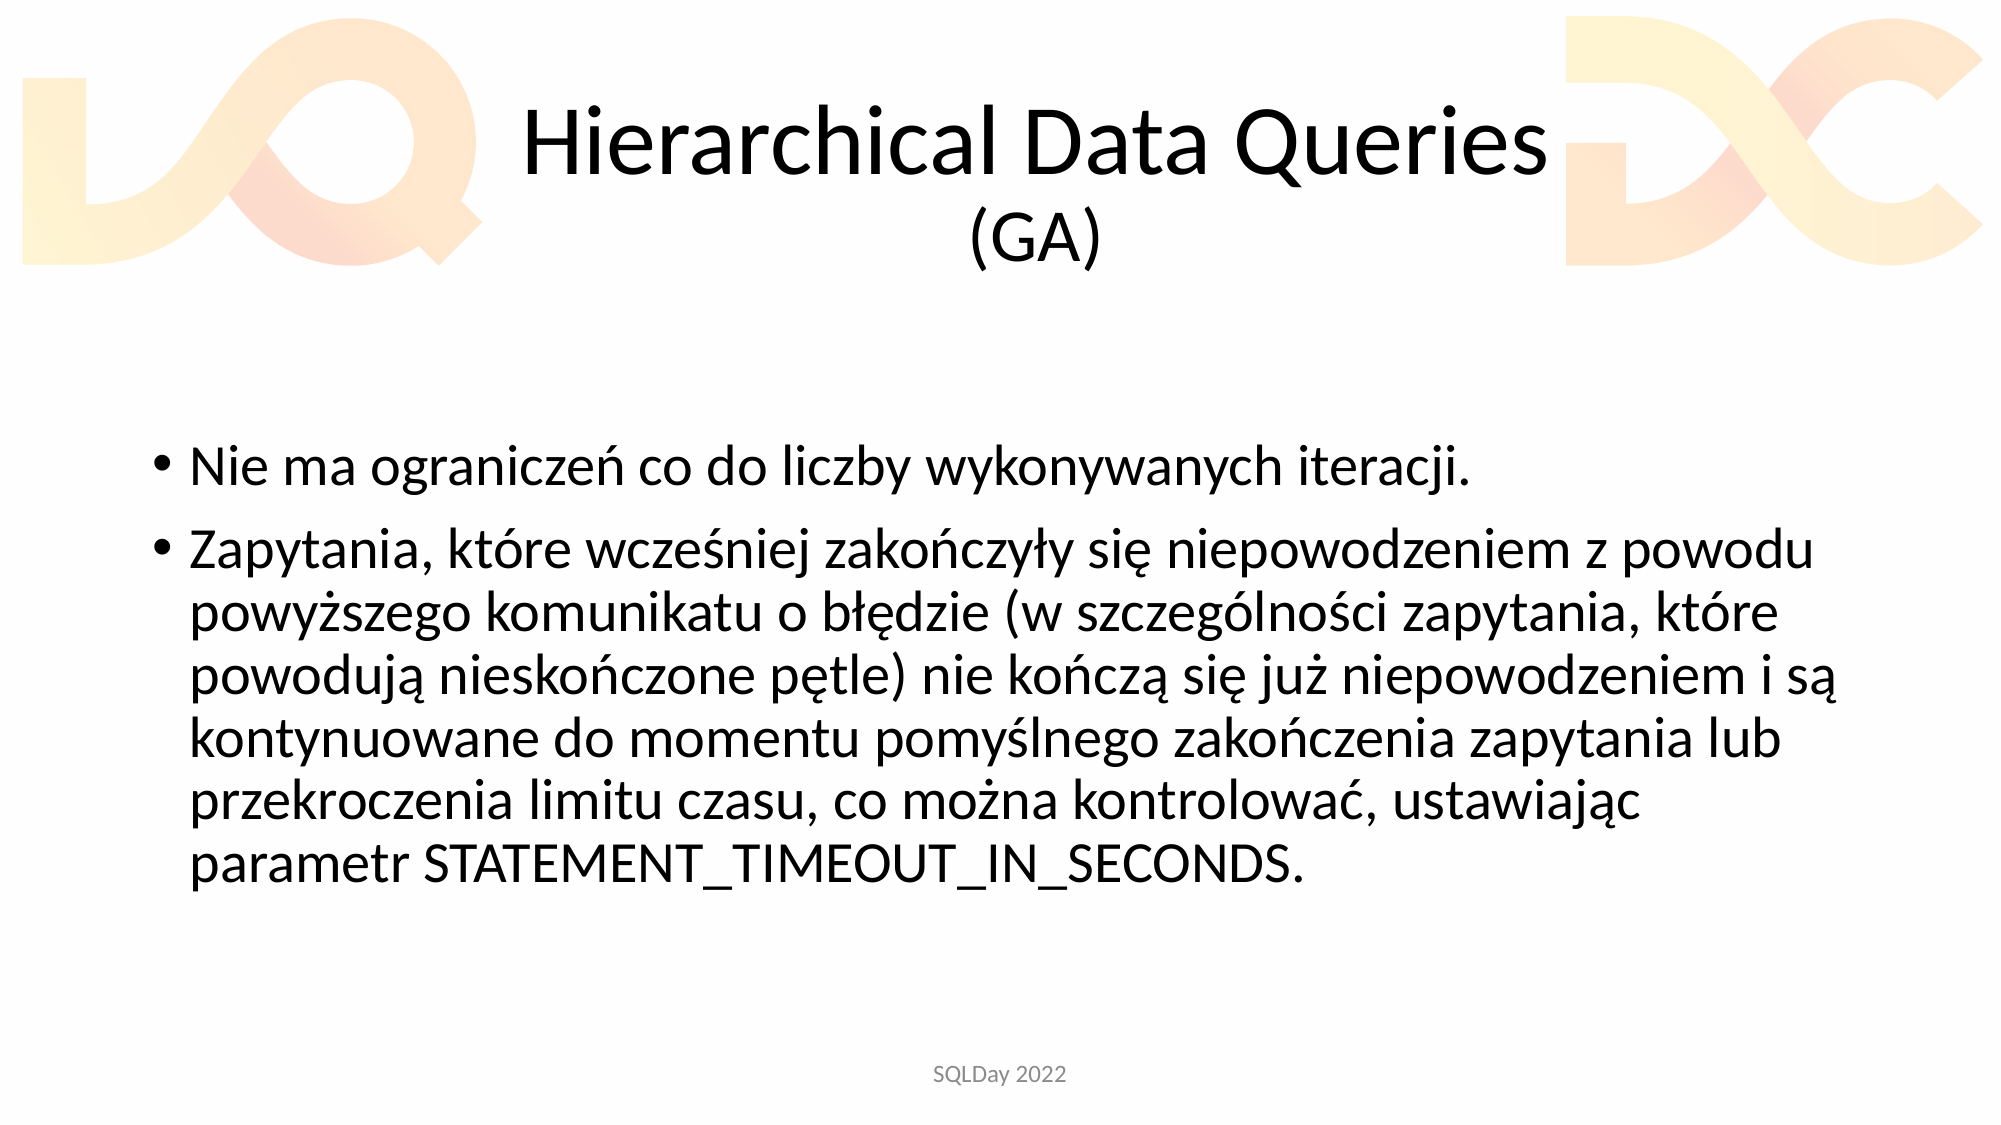

# Hierarchical Data Queries (GA)
Nie ma ograniczeń co do liczby wykonywanych iteracji.
Zapytania, które wcześniej zakończyły się niepowodzeniem z powodu powyższego komunikatu o błędzie (w szczególności zapytania, które powodują nieskończone pętle) nie kończą się już niepowodzeniem i są kontynuowane do momentu pomyślnego zakończenia zapytania lub przekroczenia limitu czasu, co można kontrolować, ustawiając parametr STATEMENT_TIMEOUT_IN_SECONDS.
SQLDay 2022